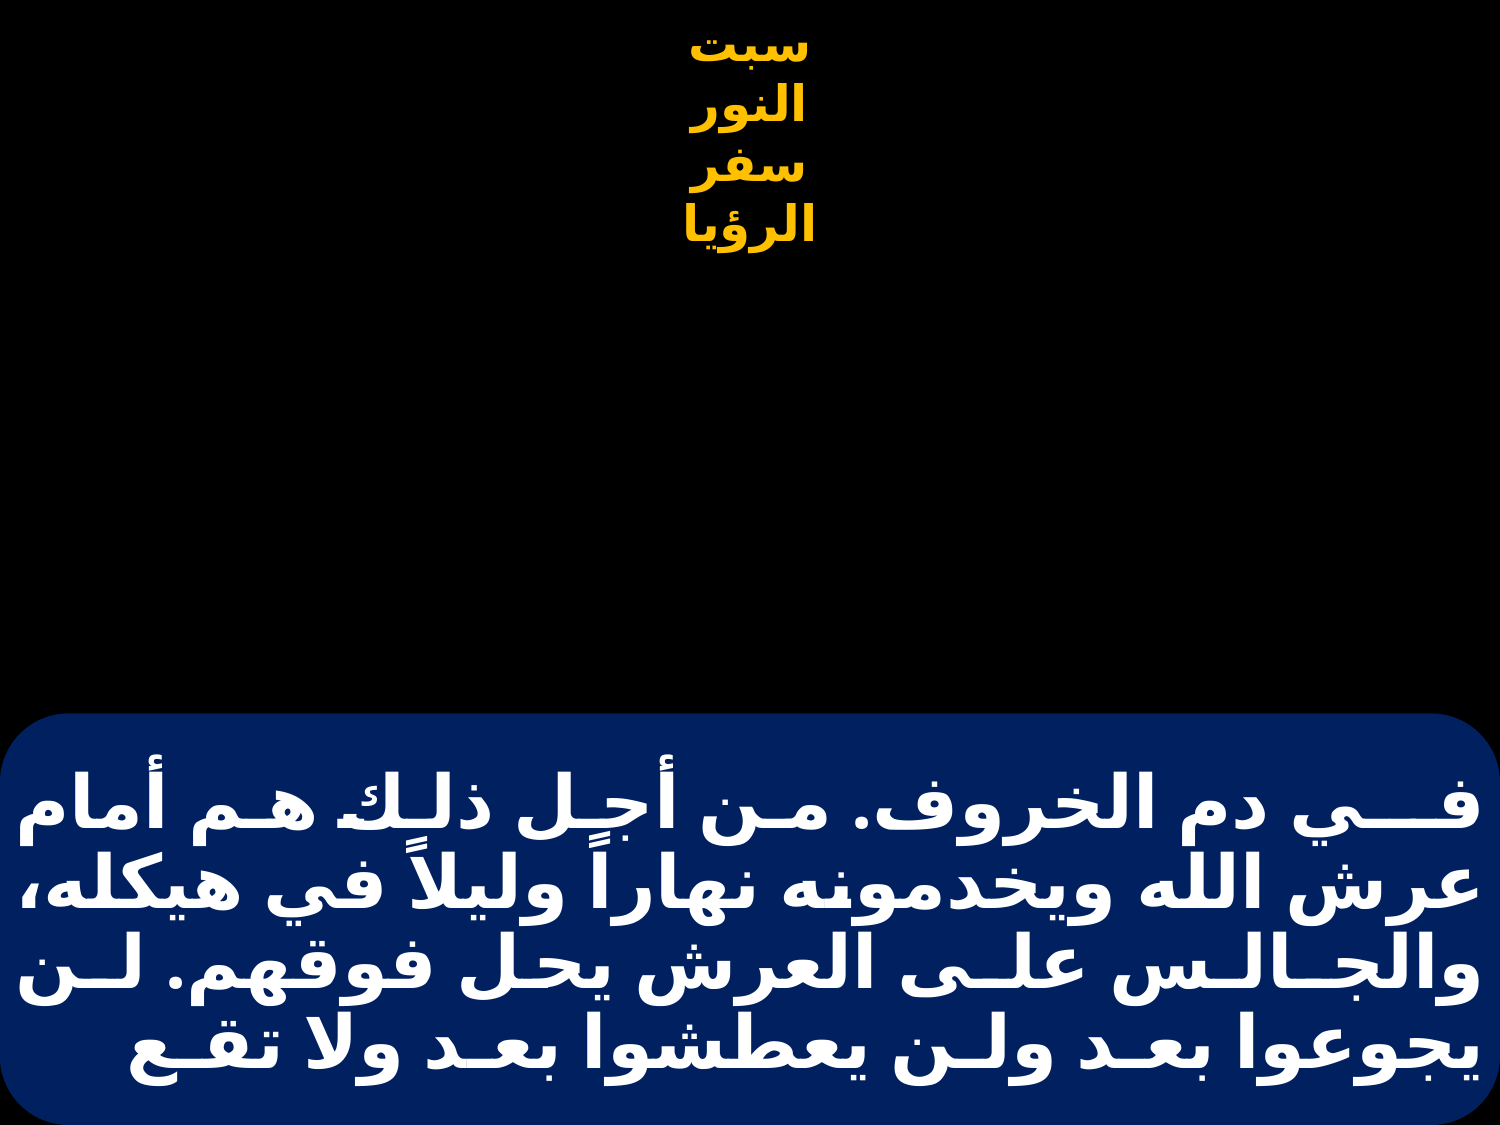

# فــي دم الخروف. من أجل ذلك هم أمام عرش الله ويخدمونه نهاراً وليلاً في هيكله، والجـالـس علـى العرش يحل فوقهم. لـن يجوعوا بعـد ولـن يعطشوا بعـد ولا تقـع